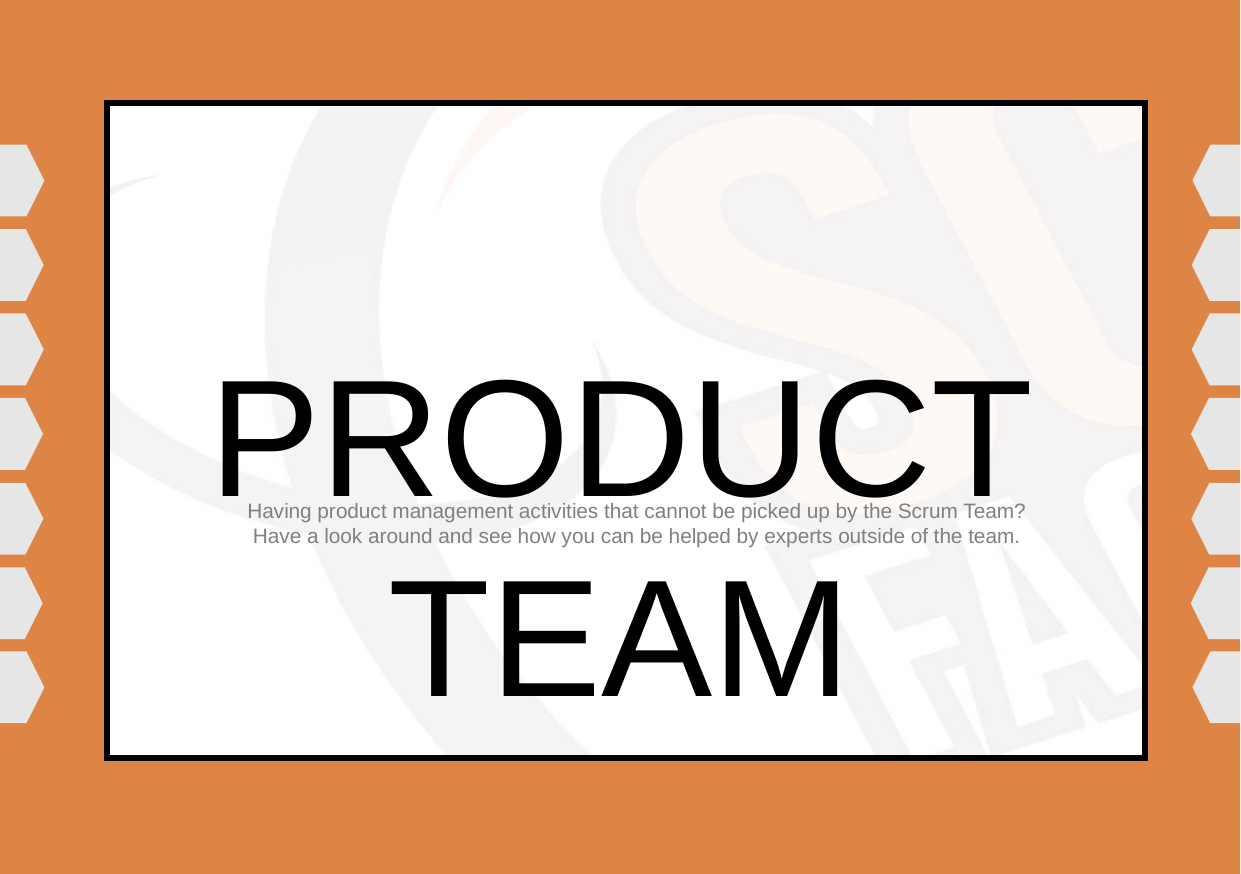

#

PRODUCT TEAM

Having product management activities that cannot be picked up by the Scrum Team?
Have a look around and see how you can be helped by experts outside of the team.